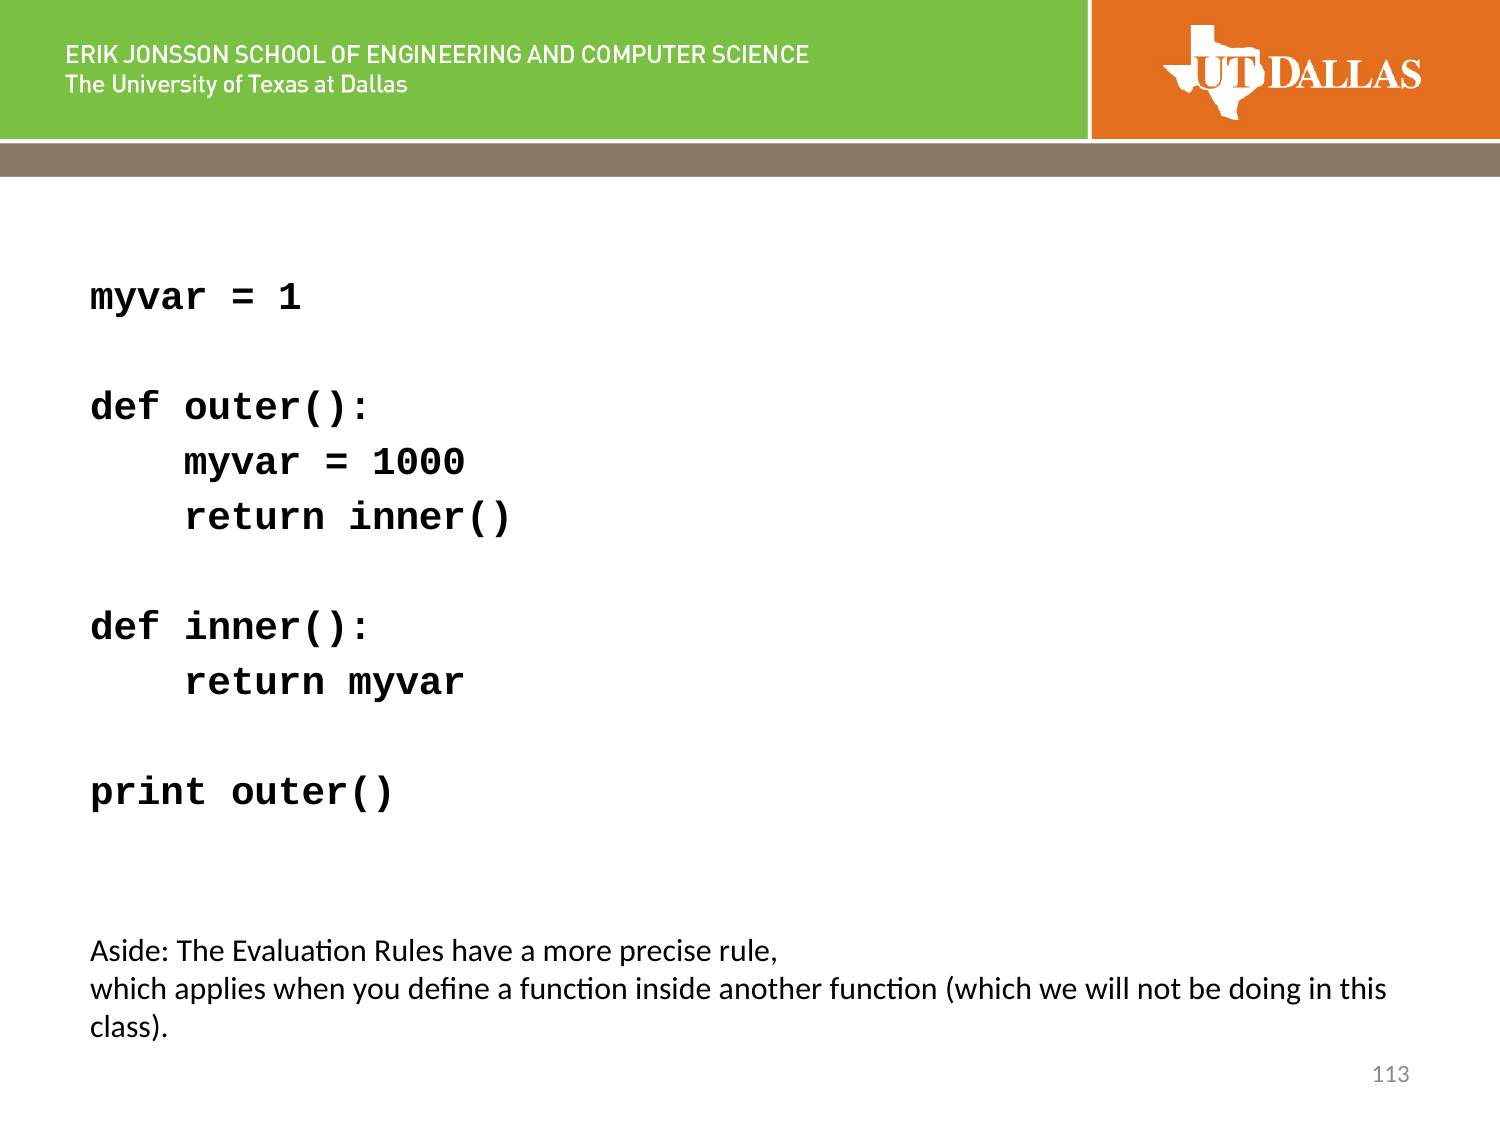

#
myvar = 1

def outer():
    myvar = 1000
    return inner()

def inner():
    return myvar

print outer()

Aside: The Evaluation Rules have a more precise rule,
which applies when you define a function inside another function (which we will not be doing in this class).
113